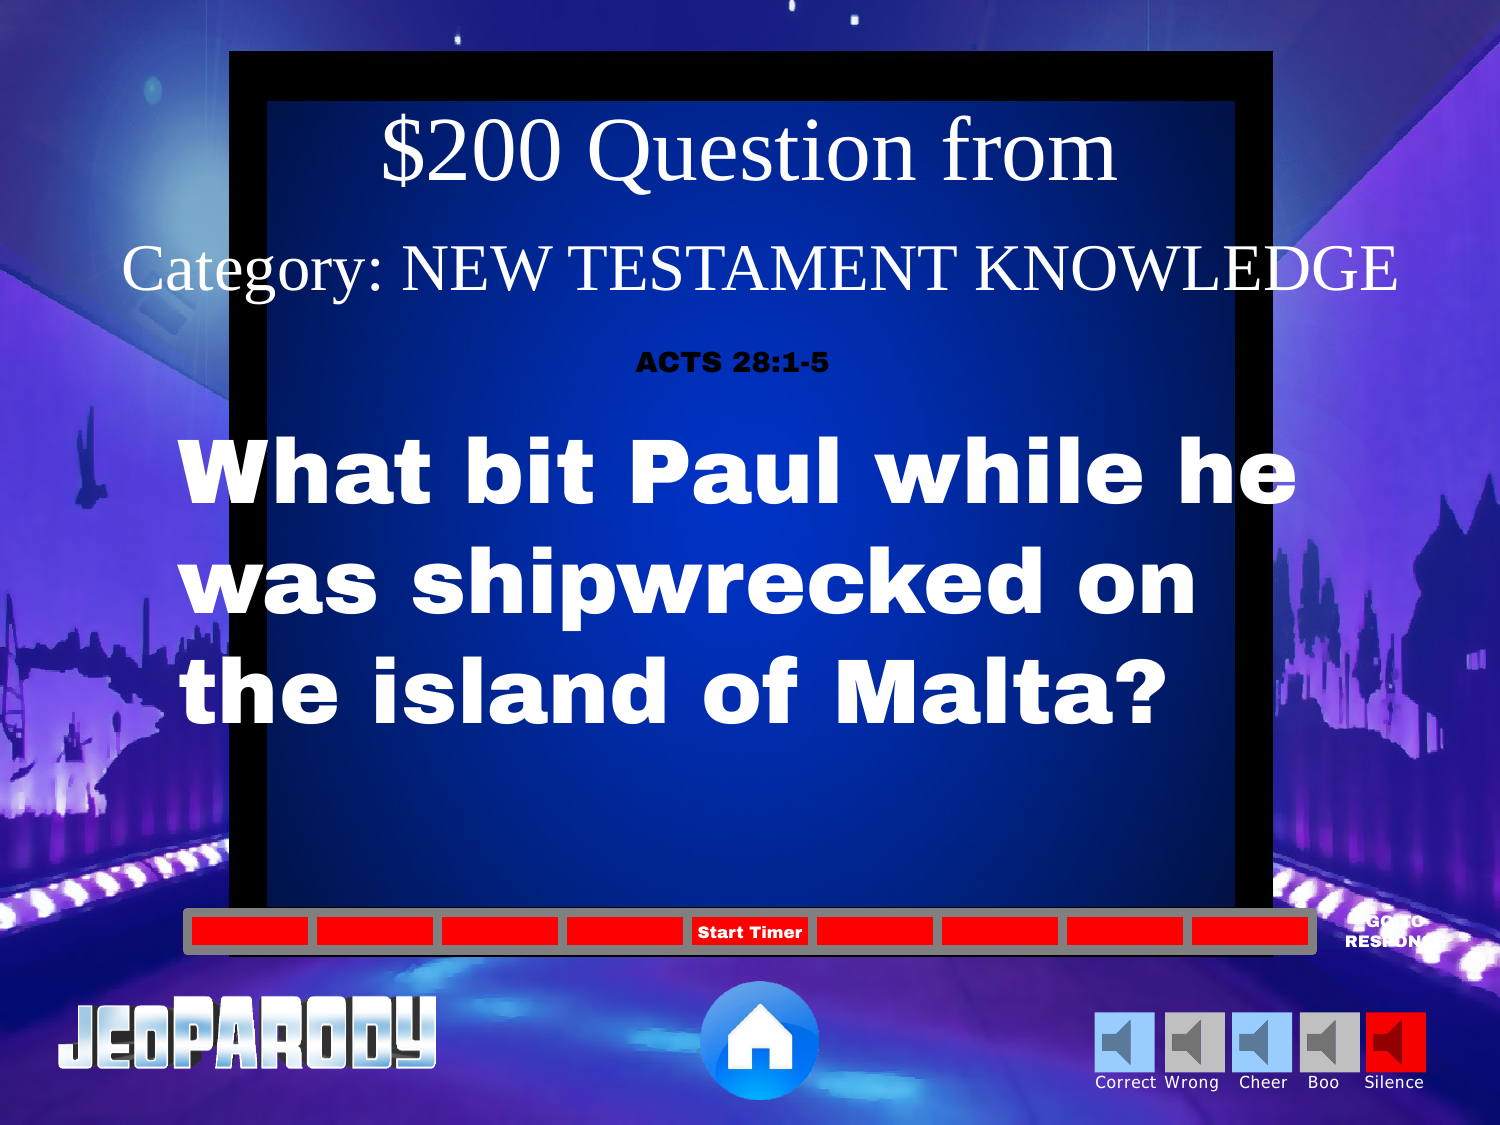

$200 Question from
 Category: NEW TESTAMENT KNOWLEDGE
ACTS 28:1-5
What bit Paul while he was shipwrecked on the island of Malta?